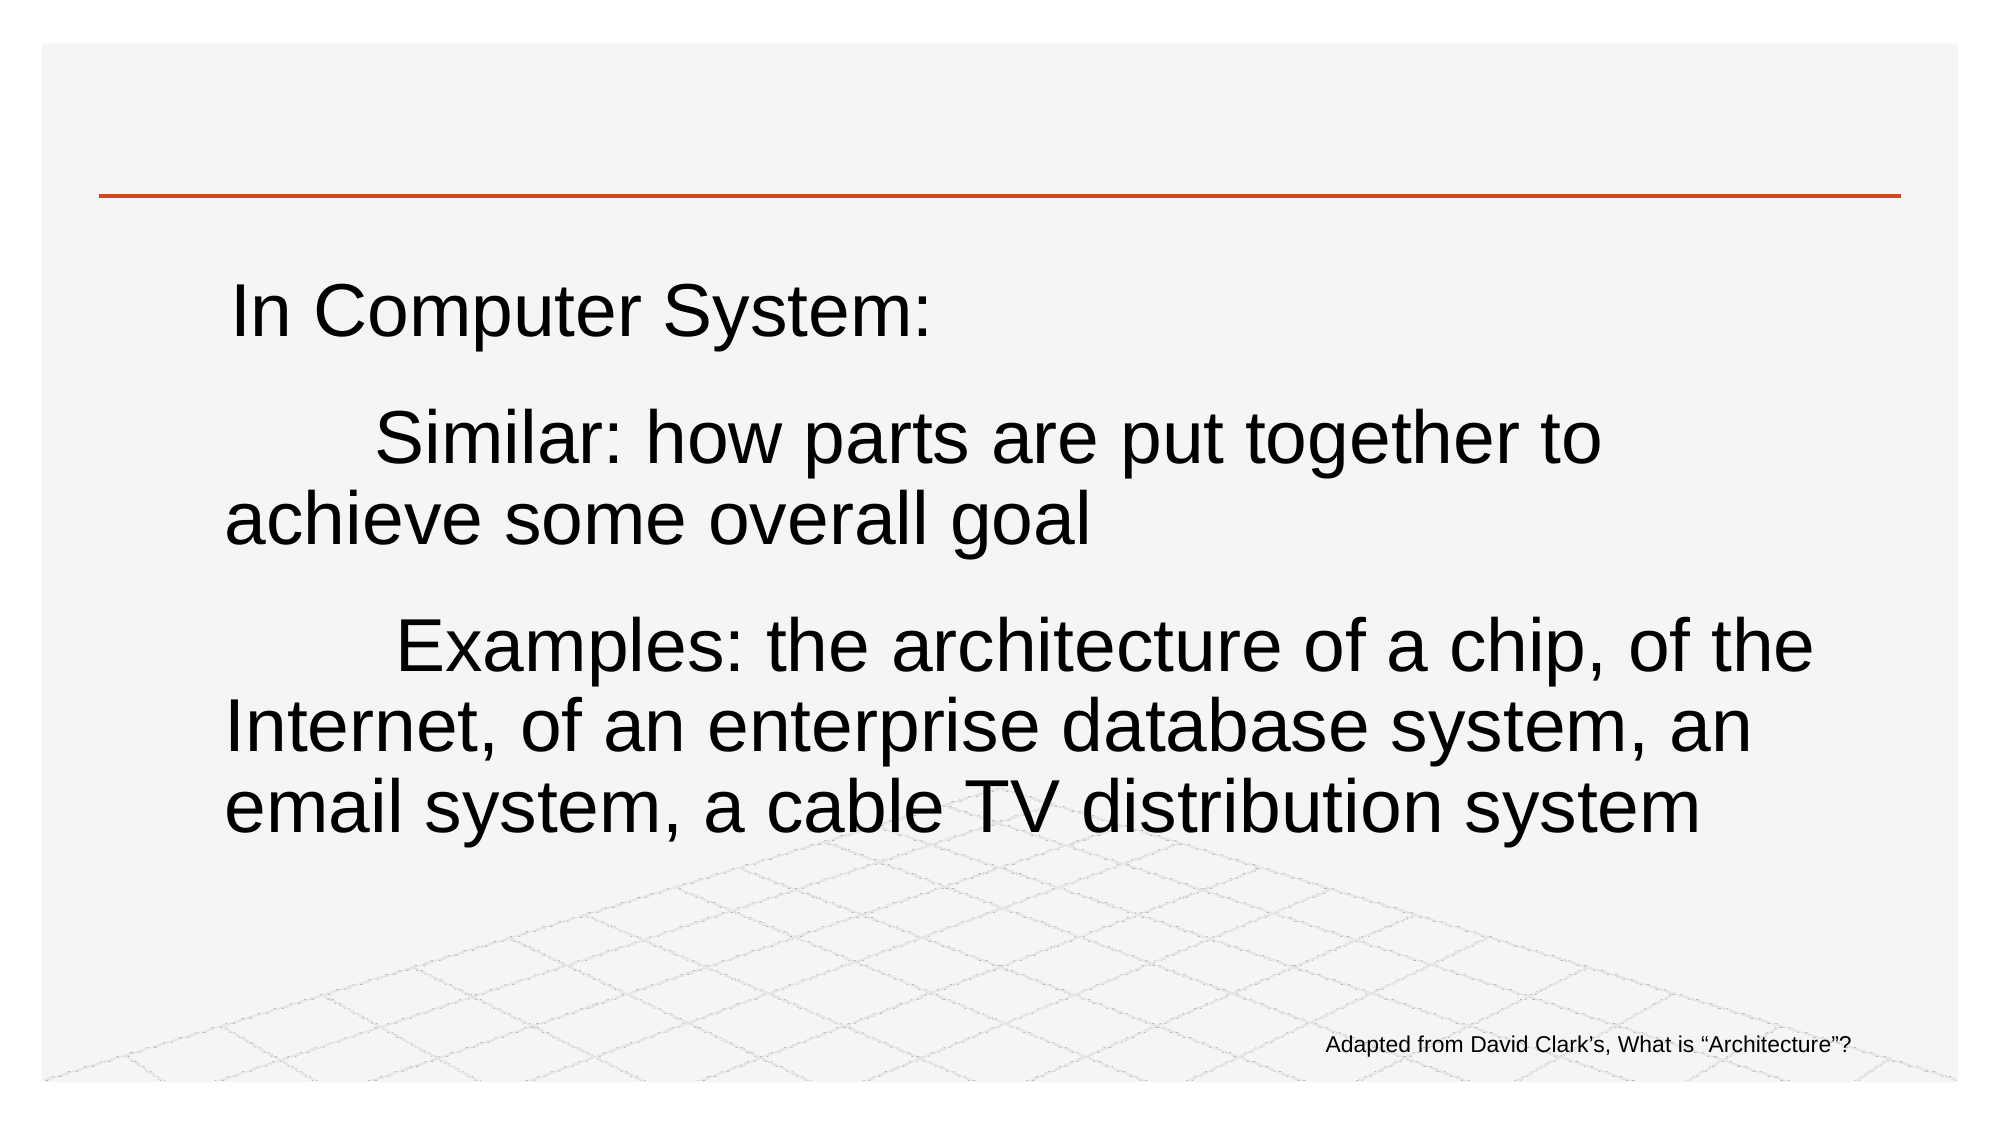

In Computer System:
	Similar: how parts are put together to achieve some overall goal
	 Examples: the architecture of a chip, of the Internet, of an enterprise database system, an email system, a cable TV distribution system
Adapted from David Clark’s, What is “Architecture”?